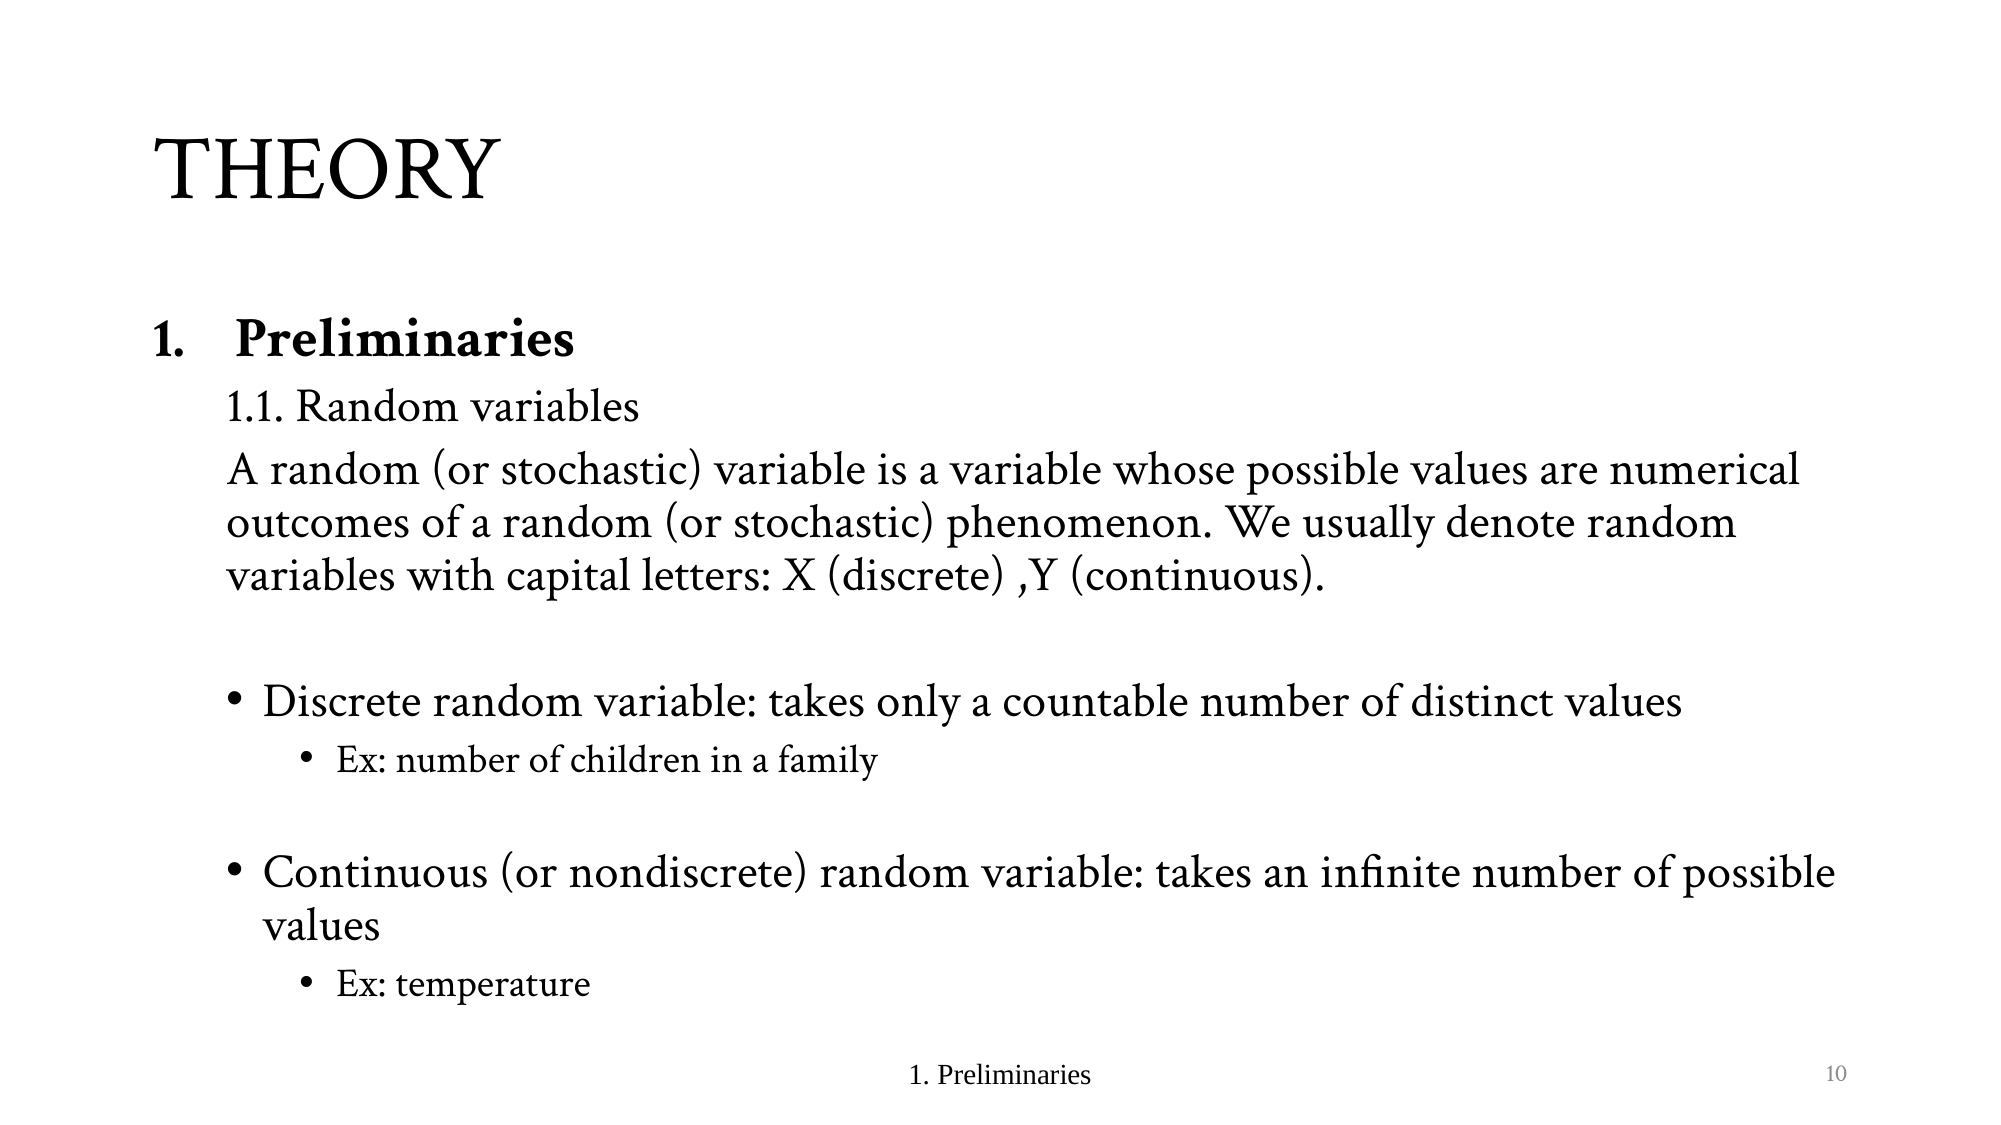

# THEORY
Preliminaries
1.1. Random variables
A random (or stochastic) variable is a variable whose possible values are numerical outcomes of a random (or stochastic) phenomenon. We usually denote random variables with capital letters: X (discrete) ,Y (continuous).

Discrete random variable: takes only a countable number of distinct values
Ex: number of children in a family

Continuous (or nondiscrete) random variable: takes an infinite number of possible values
Ex: temperature
1. Preliminaries
10